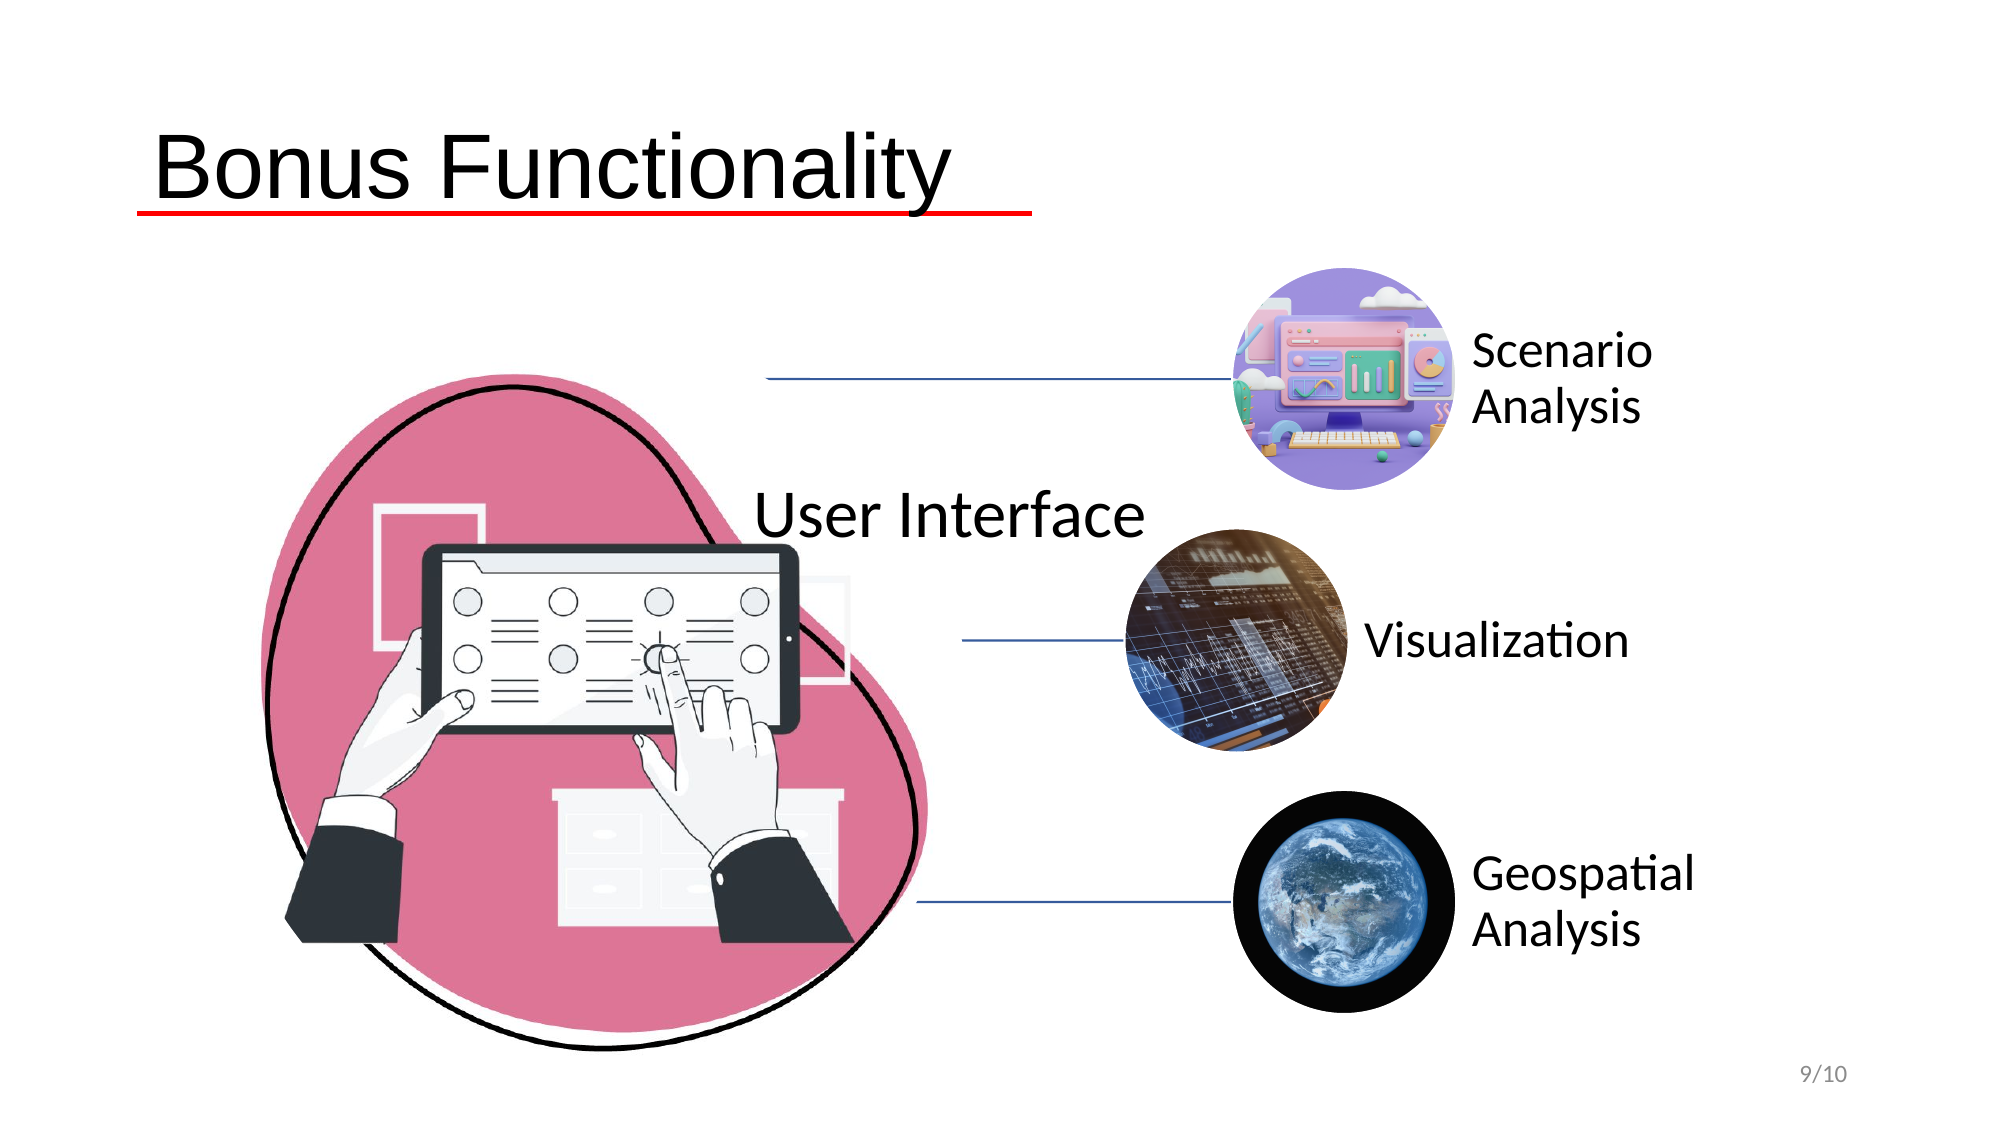

# Bonus Functionality
User Interface
Scenario Analysis
Visualization
Geospatial Analysis
9/10